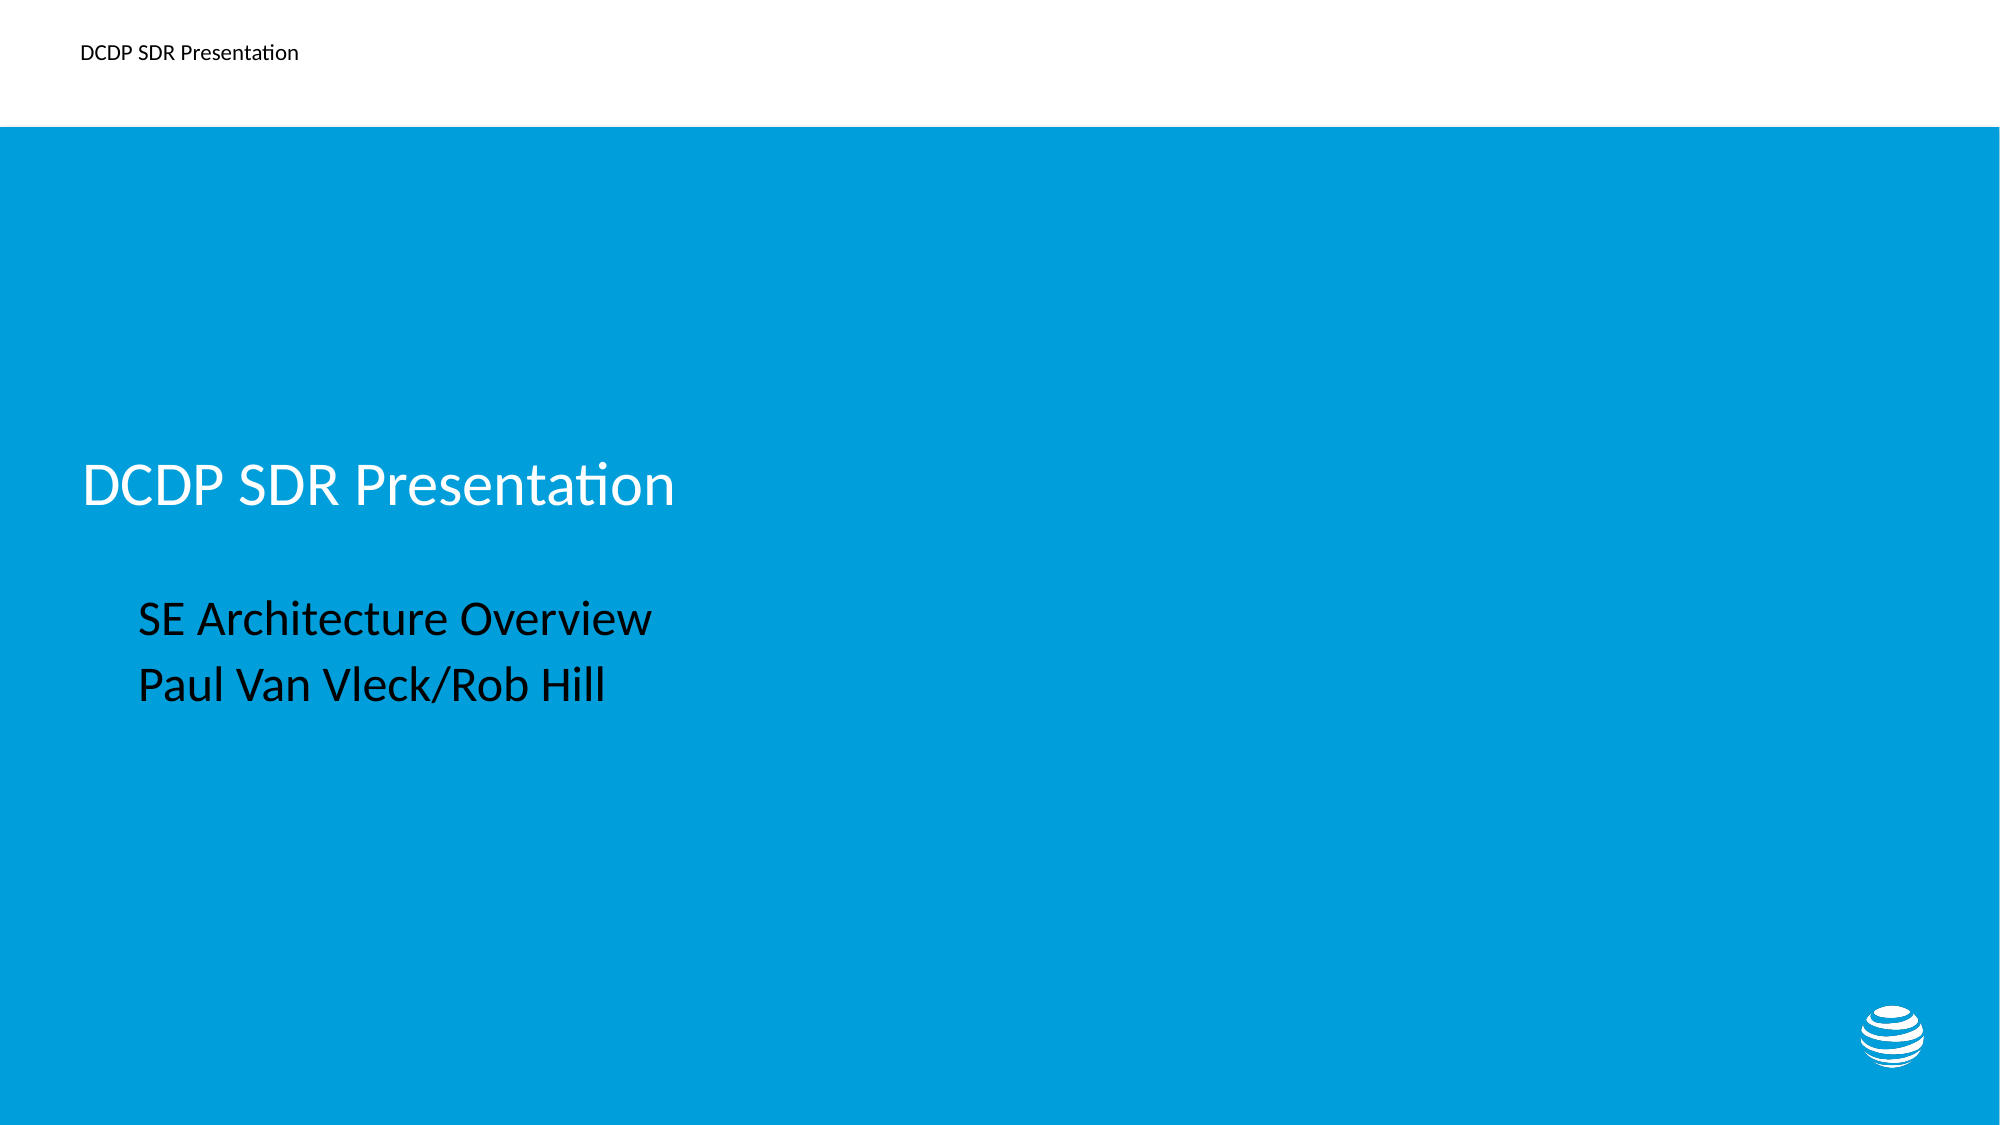

# DCDP SDR Presentation
SE Architecture Overview
Paul Van Vleck/Rob Hill